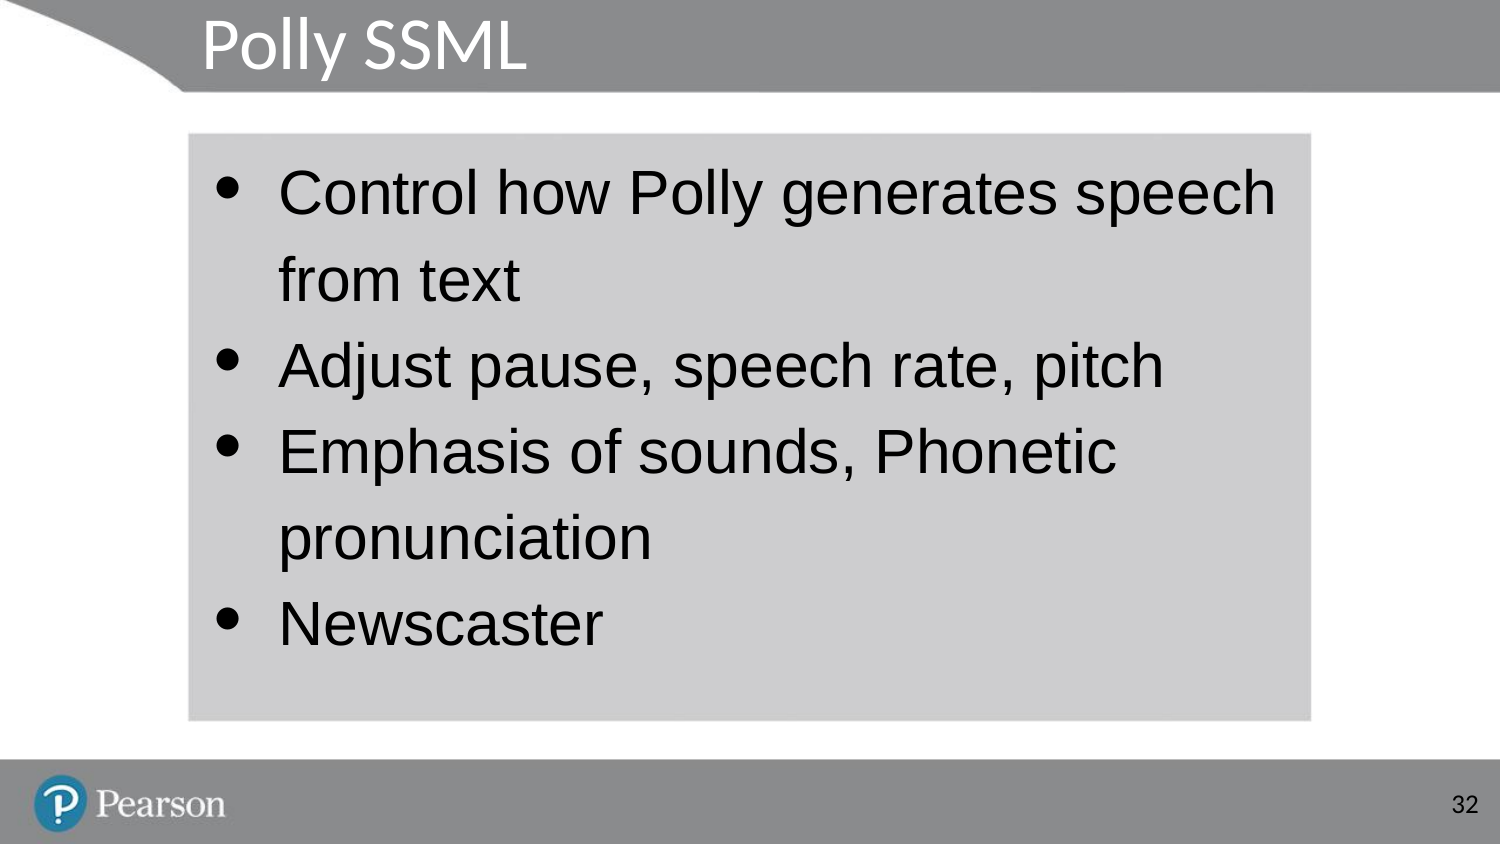

# Polly SSML
Control how Polly generates speech from text
Adjust pause, speech rate, pitch
Emphasis of sounds, Phonetic pronunciation
Newscaster
32